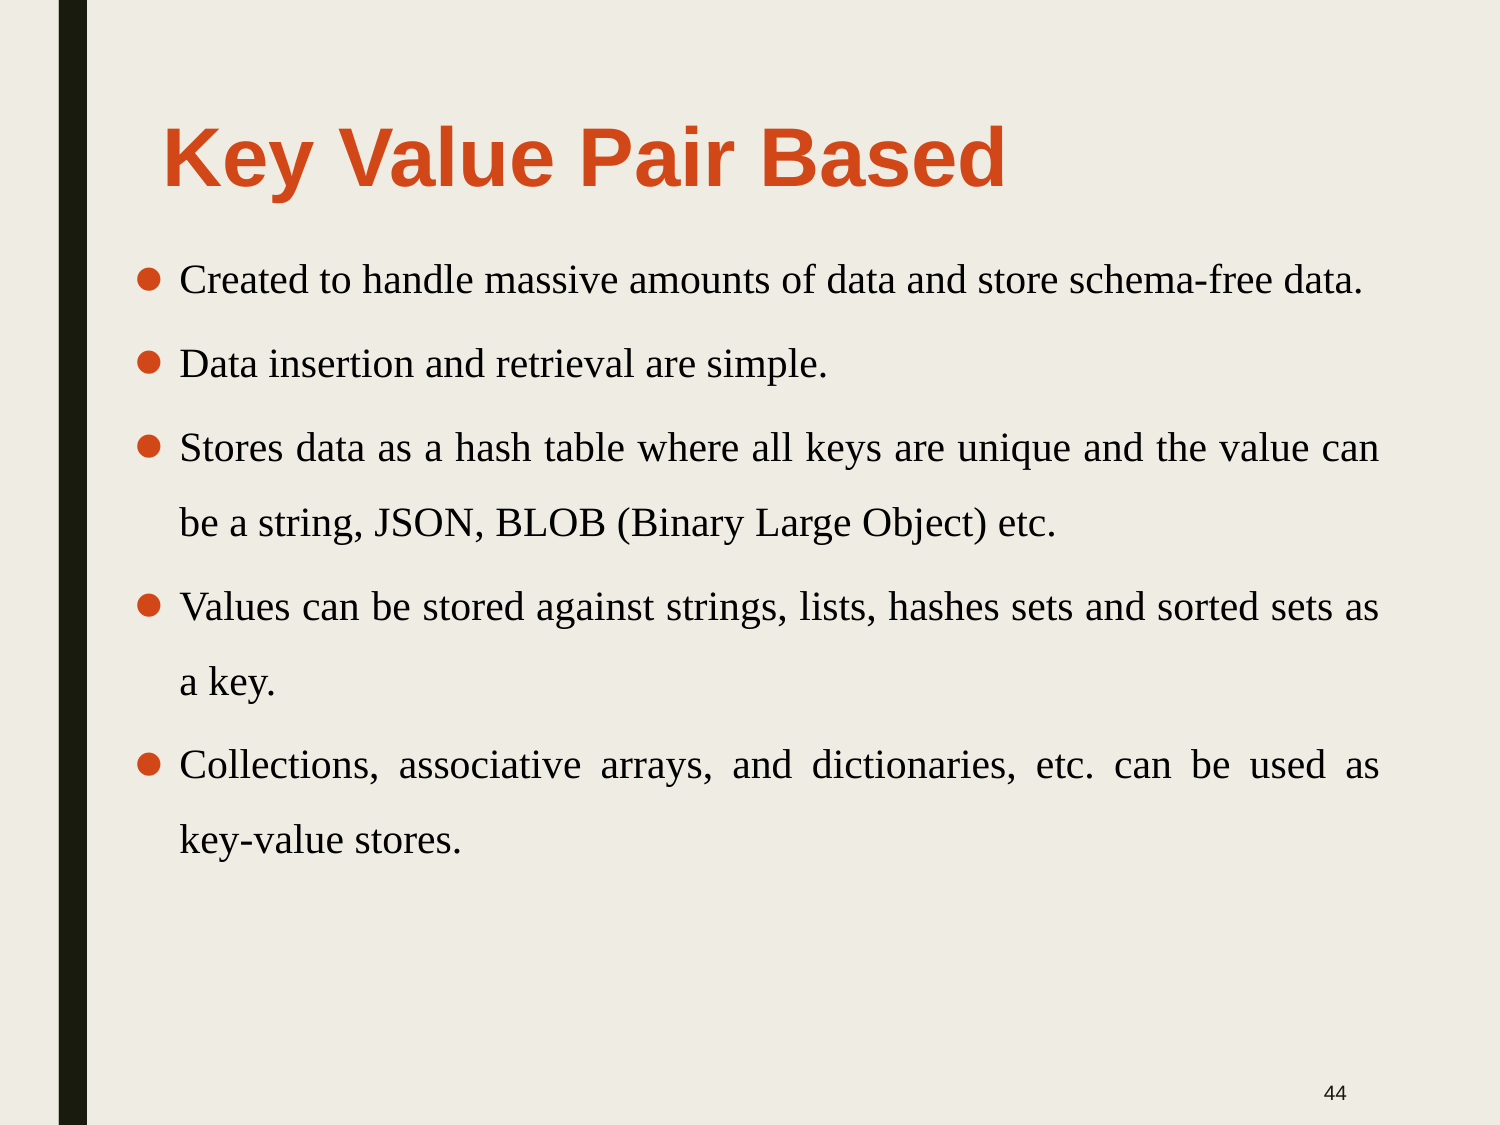

# Key Value Pair Based

Created to handle massive amounts of data and store schema-free data.
Data insertion and retrieval are simple.
Stores data as a hash table where all keys are unique and the value can be a string, JSON, BLOB (Binary Large Object) etc.
Values can be stored against strings, lists, hashes sets and sorted sets as a key.
Collections, associative arrays, and dictionaries, etc. can be used as key-value stores.

44